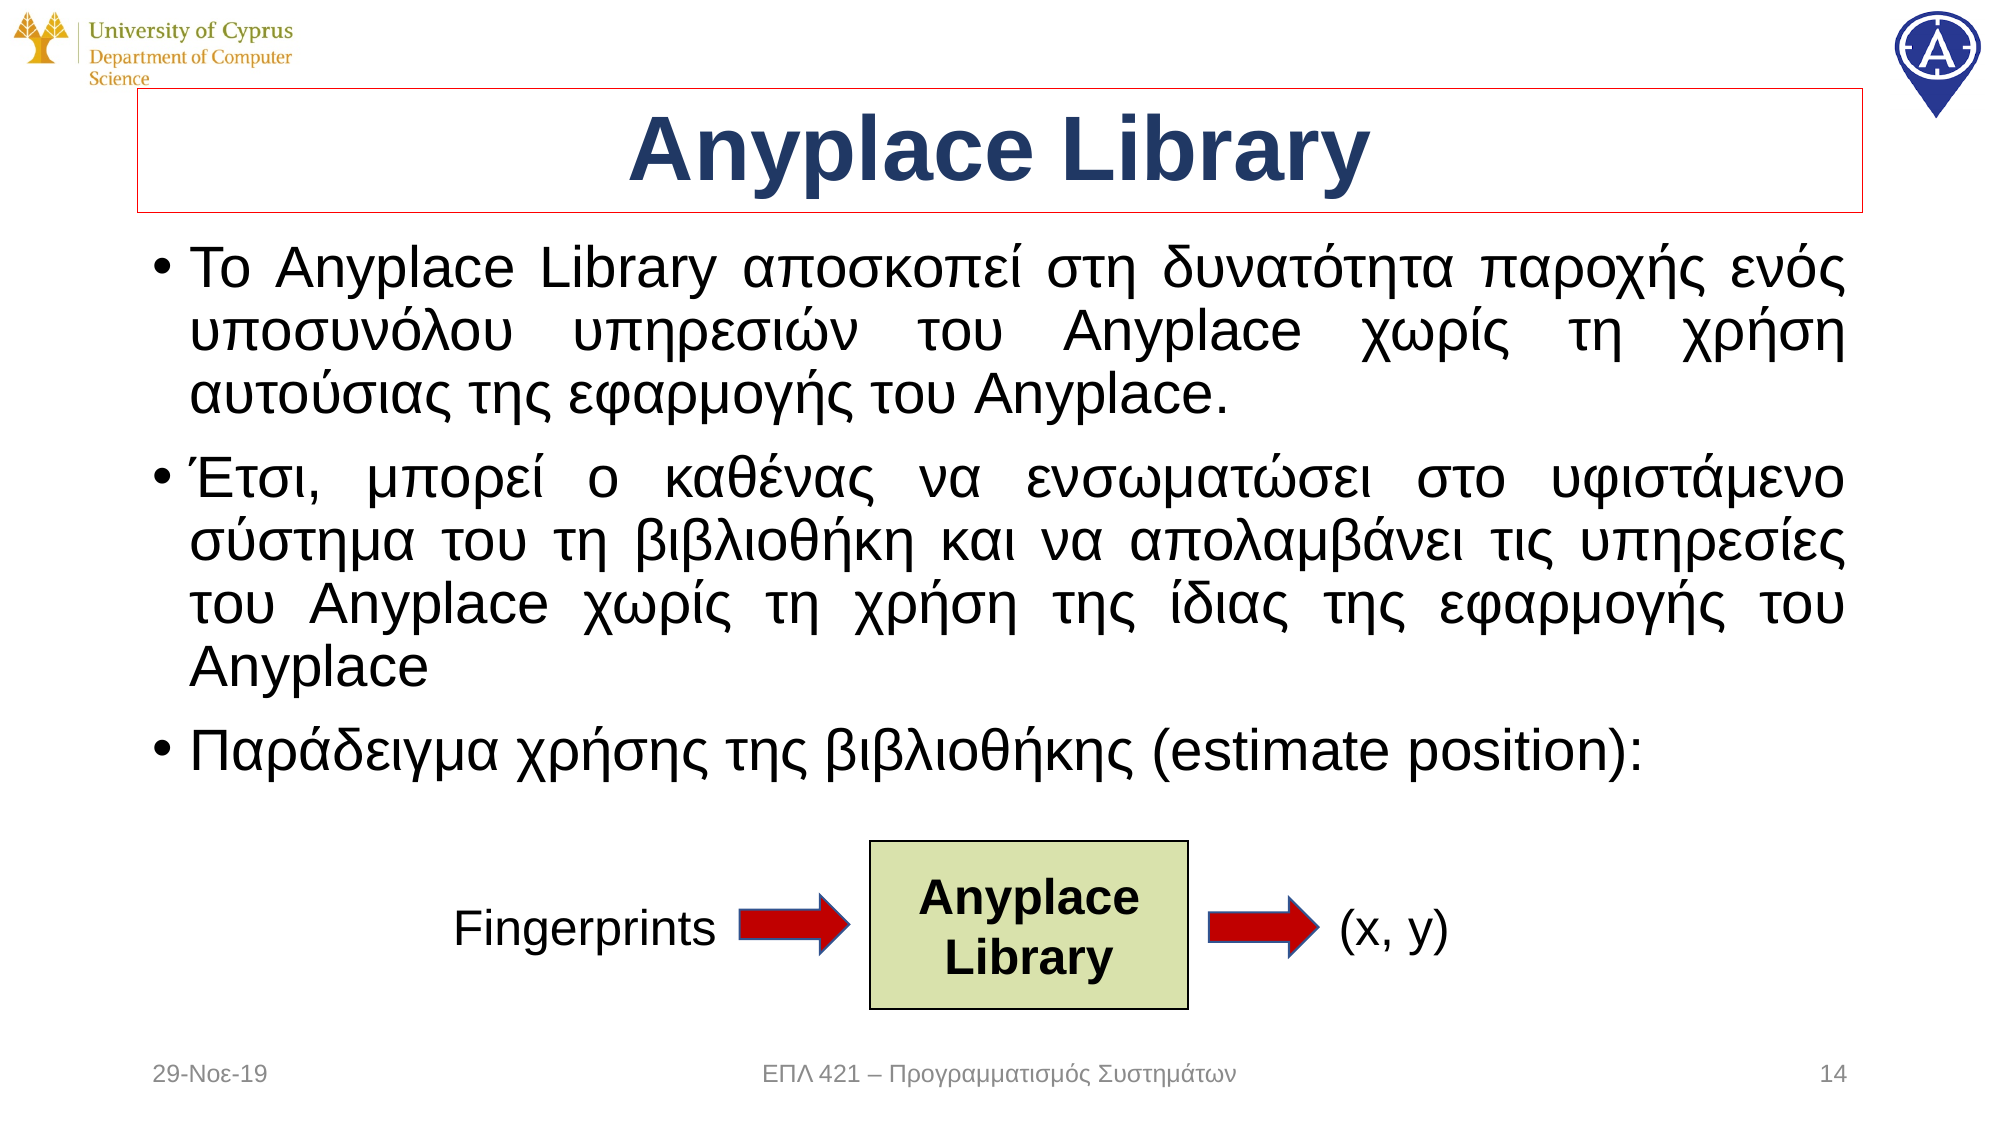

# Anyplace Library
Το Anyplace Library αποσκοπεί στη δυνατότητα παροχής ενός υποσυνόλου υπηρεσιών του Anyplace χωρίς τη χρήση αυτούσιας της εφαρμογής του Anyplace.
Έτσι, μπορεί ο καθένας να ενσωματώσει στο υφιστάμενο σύστημα του τη βιβλιοθήκη και να απολαμβάνει τις υπηρεσίες του Anyplace χωρίς τη χρήση της ίδιας της εφαρμογής του Anyplace
Παράδειγμα χρήσης της βιβλιοθήκης (estimate position):
Anyplace Library
Fingerprints
(x, y)

29-Νοε-19
ΕΠΛ 421 – Προγραμματισμός Συστημάτων
14